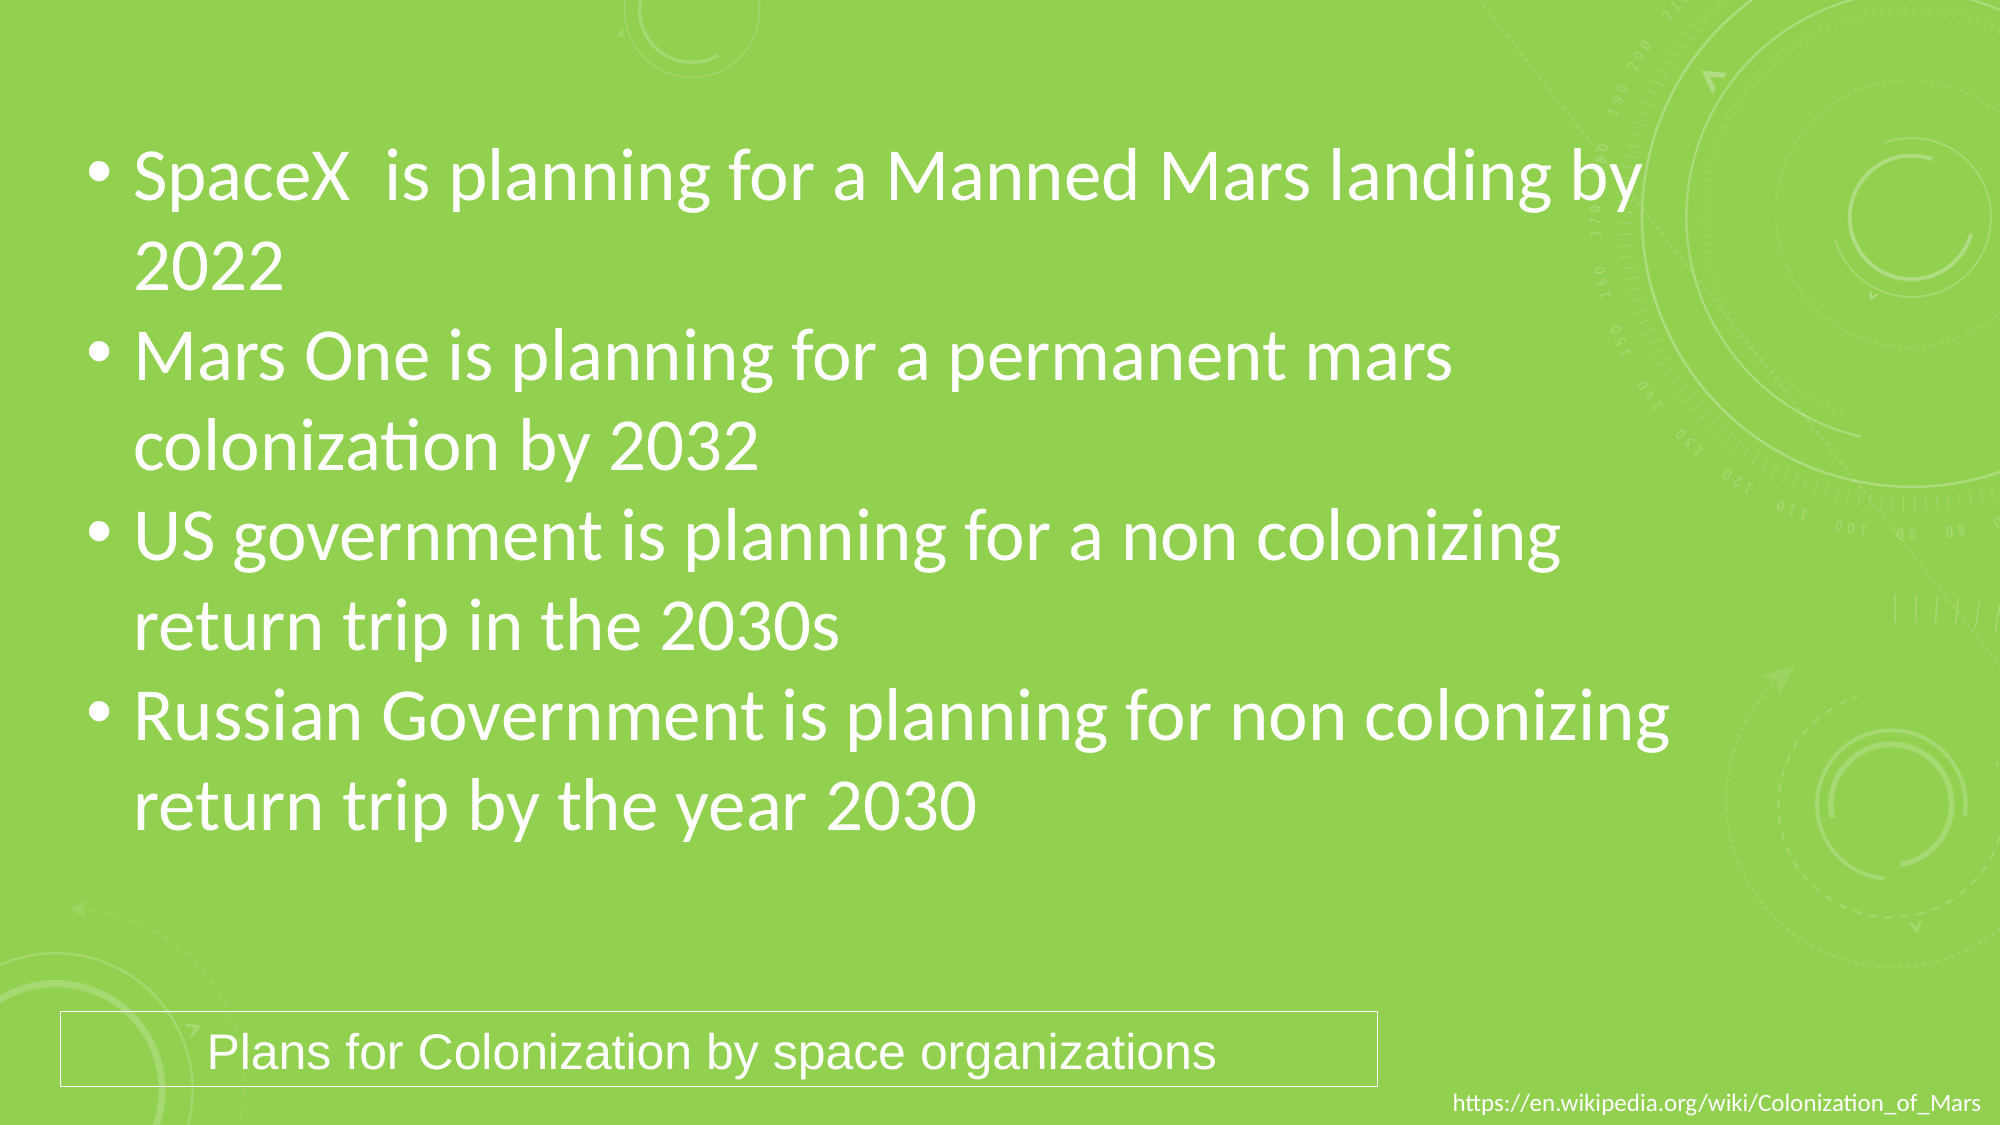

SpaceX  is planning for a Manned Mars landing by 2022
Mars One is planning for a permanent mars colonization by 2032
US government is planning for a non colonizing return trip in the 2030s
Russian Government is planning for non colonizing return trip by the year 2030

Plans for Colonization by space organizations
https://en.wikipedia.org/wiki/Colonization_of_Mars